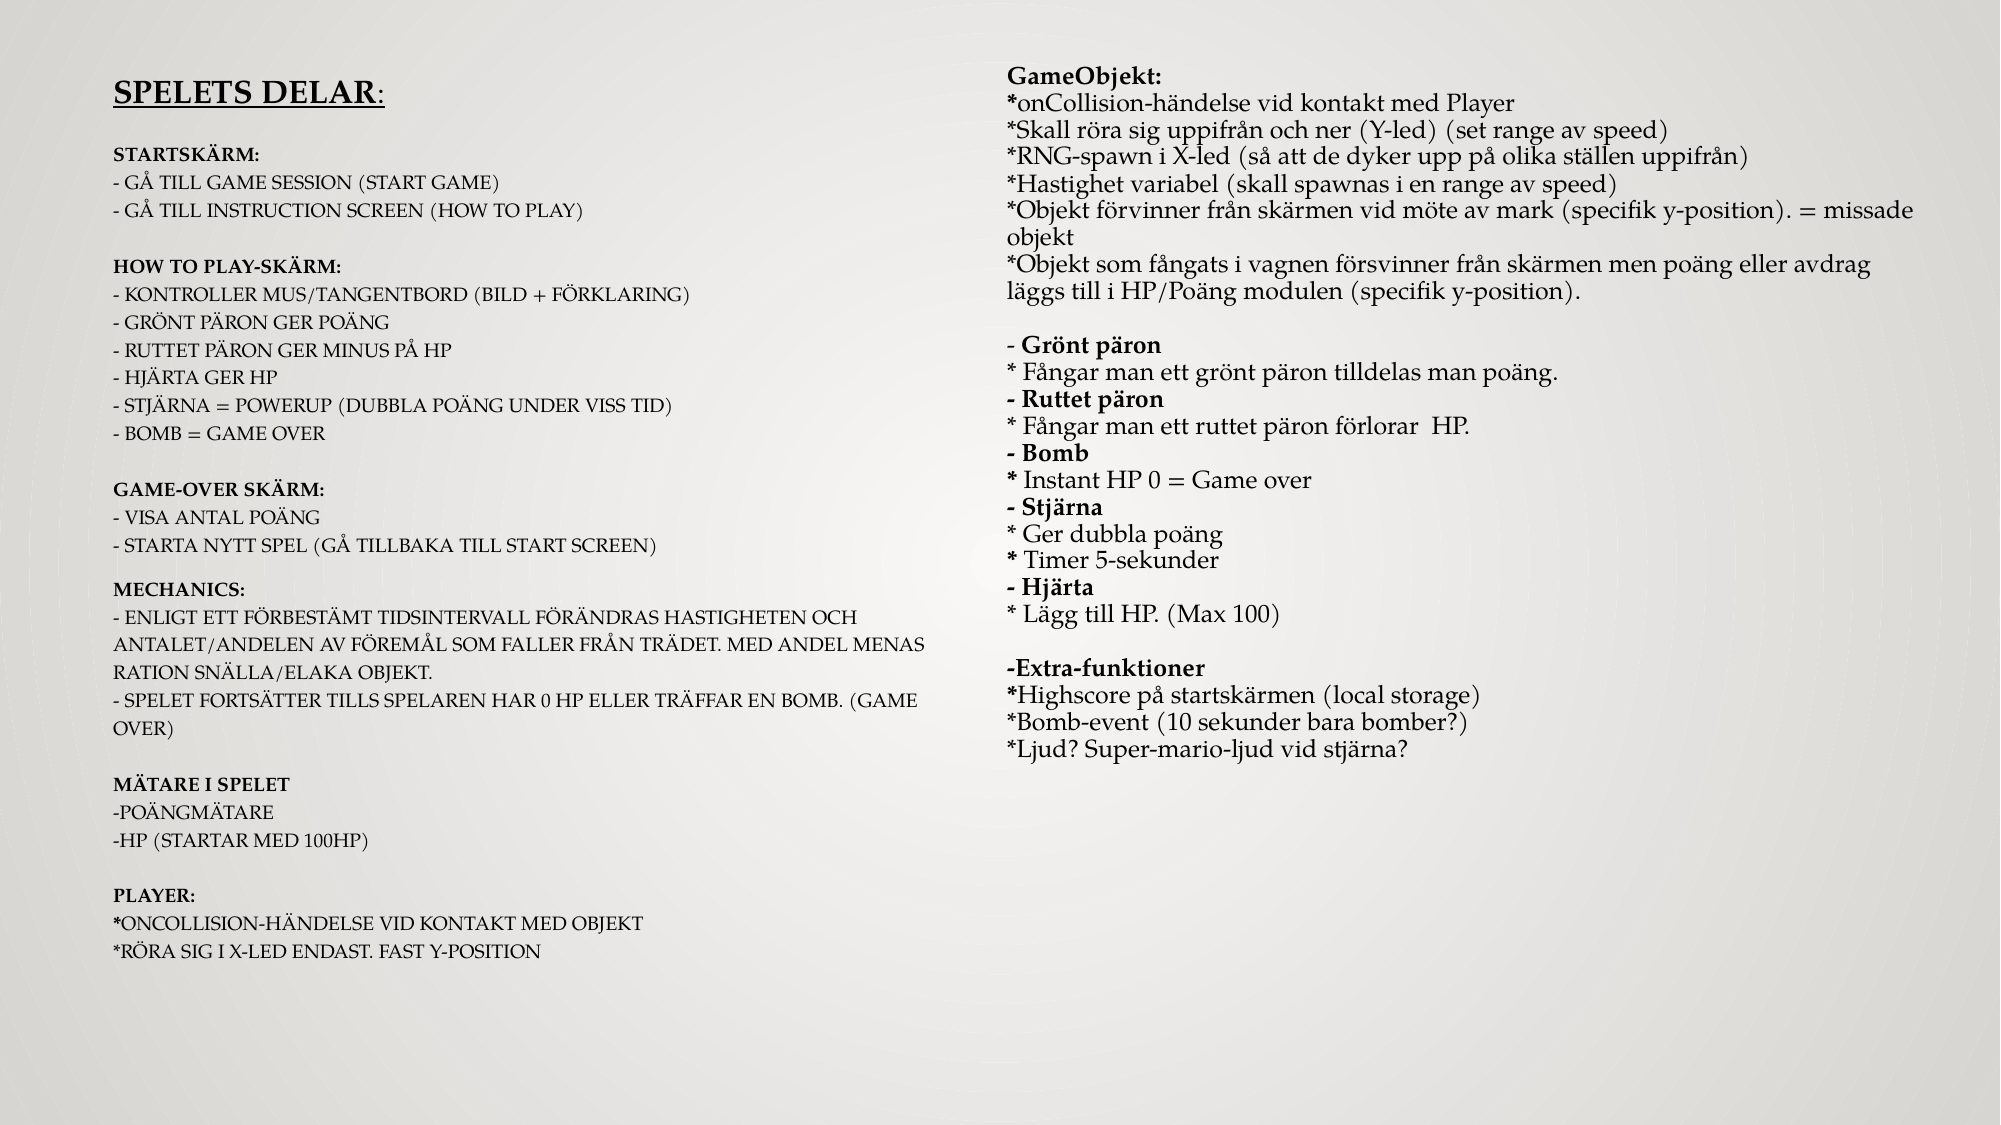

GameObjekt:
*onCollision-händelse vid kontakt med Player
*Skall röra sig uppifrån och ner (Y-led) (set range av speed) 
*RNG-spawn i X-led (så att de dyker upp på olika ställen uppifrån)
*Hastighet variabel (skall spawnas i en range av speed)
*Objekt förvinner från skärmen vid möte av mark (specifik y-position). = missade objekt
*Objekt som fångats i vagnen försvinner från skärmen men poäng eller avdrag läggs till i HP/Poäng modulen (specifik y-position).
- Grönt päron
* Fångar man ett grönt päron tilldelas man poäng.
- Ruttet päron
* Fångar man ett ruttet päron förlorar  HP.
- Bomb
* Instant HP 0 = Game over
- Stjärna
* Ger dubbla poäng
* Timer 5-sekunder
- Hjärta
* Lägg till HP. (Max 100)
-Extra-funktioner
*Highscore på startskärmen (local storage)
*Bomb-event (10 sekunder bara bomber?)
*Ljud? Super-mario-ljud vid stjärna?
Spelets delar:
Startskärm: 
- Gå till Game session (Start game)
- Gå till Instruction screen (How to play)
How to play-skärm:
- Kontroller mus/tangentbord (bild + förklaring)
- Grönt päron ger poäng
- Ruttet päron ger minus på hp
- Hjärta ger hp
- Stjärna = powerup (dubbla poäng under viss tid) 
- Bomb = game over
Game-over skärm: 
- Visa antal poäng
- Starta nytt spel (gå tillbaka till start screen)
Mechanics:
- Enligt ett förbestämt tidsintervall förändras hastigheten och antalet/andelen av föremål som faller från trädet. Med andel menas ration snälla/elaka objekt.
- Spelet fortsätter tills spelaren har 0 HP eller träffar en bomb. (Game over)
Mätare i spelet
-Poängmätare
-HP (startar med 100HP)
Player:
*onCollision-händelse vid kontakt med objekt
*Röra sig i X-led endast. Fast Y-position